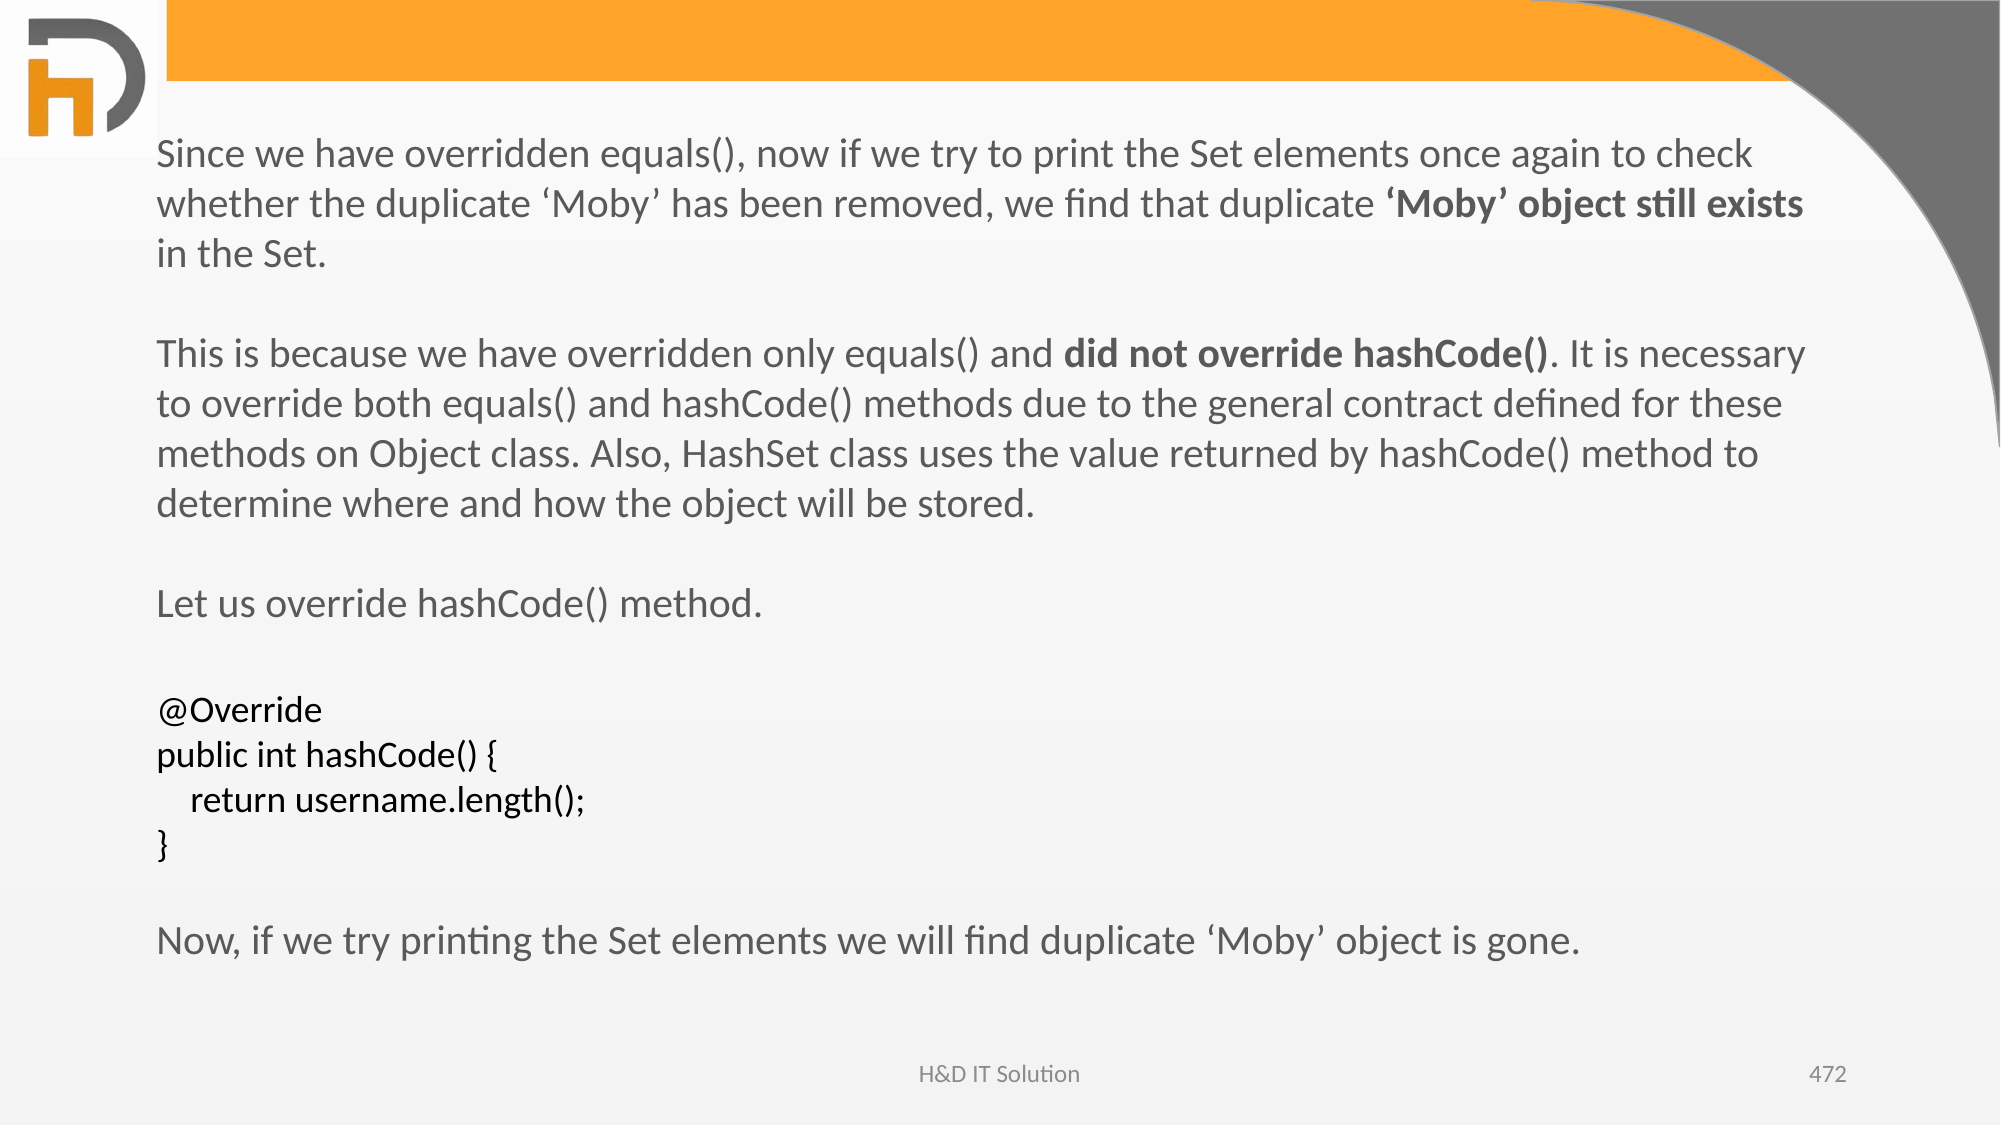

Since we have overridden equals(), now if we try to print the Set elements once again to check whether the duplicate ‘Moby’ has been removed, we find that duplicate ‘Moby’ object still exists in the Set.

This is because we have overridden only equals() and did not override hashCode(). It is necessary to override both equals() and hashCode() methods due to the general contract defined for these methods on Object class. Also, HashSet class uses the value returned by hashCode() method to determine where and how the object will be stored.

Let us override hashCode() method.
@Override
public int hashCode() {
    return username.length();
}
Now, if we try printing the Set elements we will find duplicate ‘Moby’ object is gone.
H&D IT Solution
472